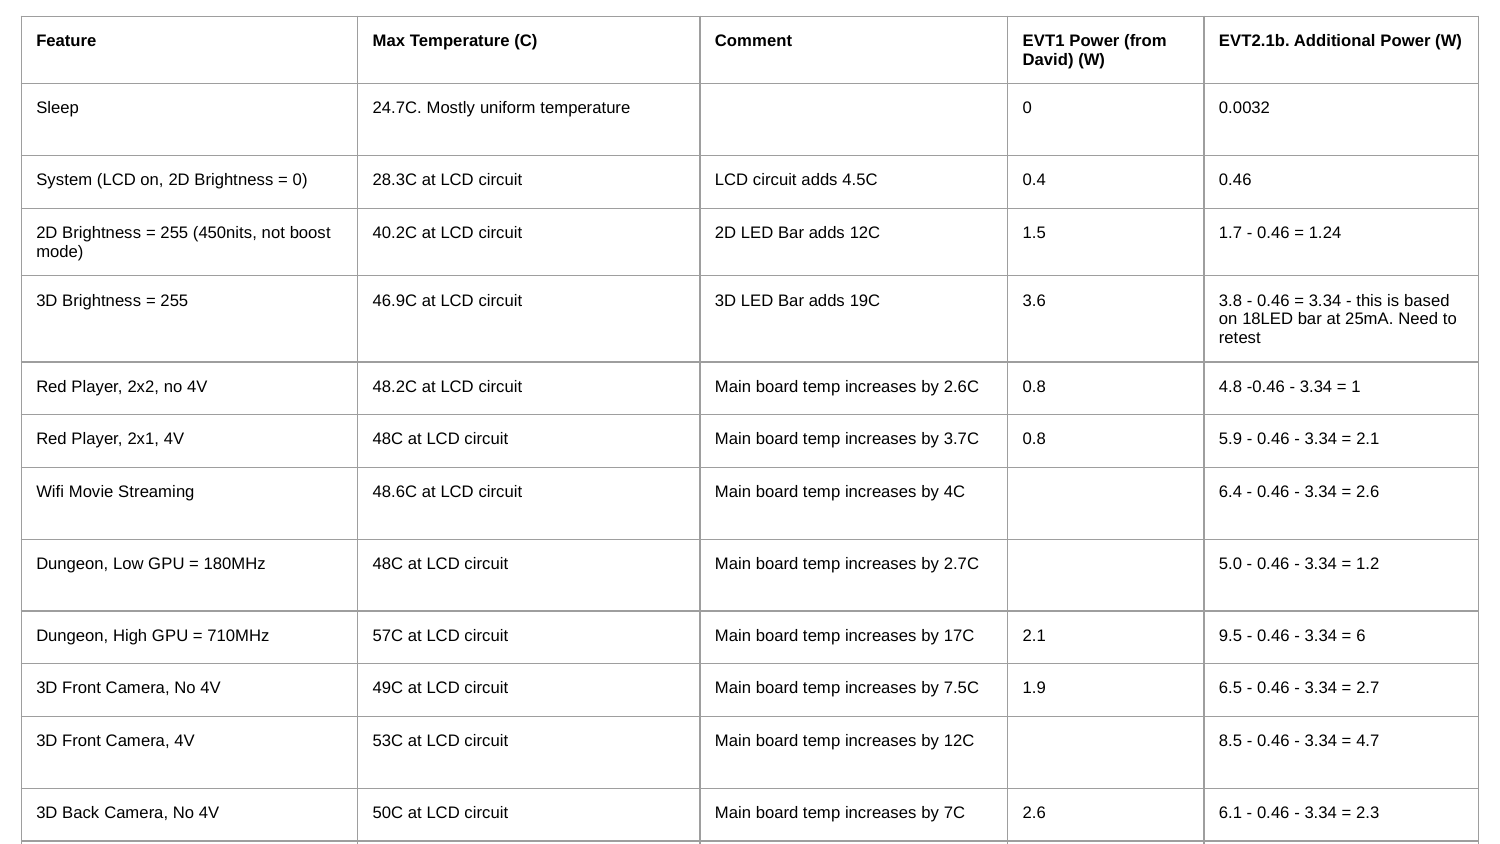

| Feature | Max Temperature (C) | Comment | EVT1 Power (from David) (W) | EVT2.1b. Additional Power (W) |
| --- | --- | --- | --- | --- |
| Sleep | 24.7C. Mostly uniform temperature |  | 0 | 0.0032 |
| System (LCD on, 2D Brightness = 0) | 28.3C at LCD circuit | LCD circuit adds 4.5C | 0.4 | 0.46 |
| 2D Brightness = 255 (450nits, not boost mode) | 40.2C at LCD circuit | 2D LED Bar adds 12C | 1.5 | 1.7 - 0.46 = 1.24 |
| 3D Brightness = 255 | 46.9C at LCD circuit | 3D LED Bar adds 19C | 3.6 | 3.8 - 0.46 = 3.34 - this is based on 18LED bar at 25mA. Need to retest |
| Red Player, 2x2, no 4V | 48.2C at LCD circuit | Main board temp increases by 2.6C | 0.8 | 4.8 -0.46 - 3.34 = 1 |
| Red Player, 2x1, 4V | 48C at LCD circuit | Main board temp increases by 3.7C | 0.8 | 5.9 - 0.46 - 3.34 = 2.1 |
| Wifi Movie Streaming | 48.6C at LCD circuit | Main board temp increases by 4C |  | 6.4 - 0.46 - 3.34 = 2.6 |
| Dungeon, Low GPU = 180MHz | 48C at LCD circuit | Main board temp increases by 2.7C |  | 5.0 - 0.46 - 3.34 = 1.2 |
| Dungeon, High GPU = 710MHz | 57C at LCD circuit | Main board temp increases by 17C | 2.1 | 9.5 - 0.46 - 3.34 = 6 |
| 3D Front Camera, No 4V | 49C at LCD circuit | Main board temp increases by 7.5C | 1.9 | 6.5 - 0.46 - 3.34 = 2.7 |
| 3D Front Camera, 4V | 53C at LCD circuit | Main board temp increases by 12C |  | 8.5 - 0.46 - 3.34 = 4.7 |
| 3D Back Camera, No 4V | 50C at LCD circuit | Main board temp increases by 7C | 2.6 | 6.1 - 0.46 - 3.34 = 2.3 |
| 3D Back Camera, 4V | 51C at LCD circuit | Main board temp increases by 9C |  | 7.1 - 0.46 - 3.34 = 3.3 |